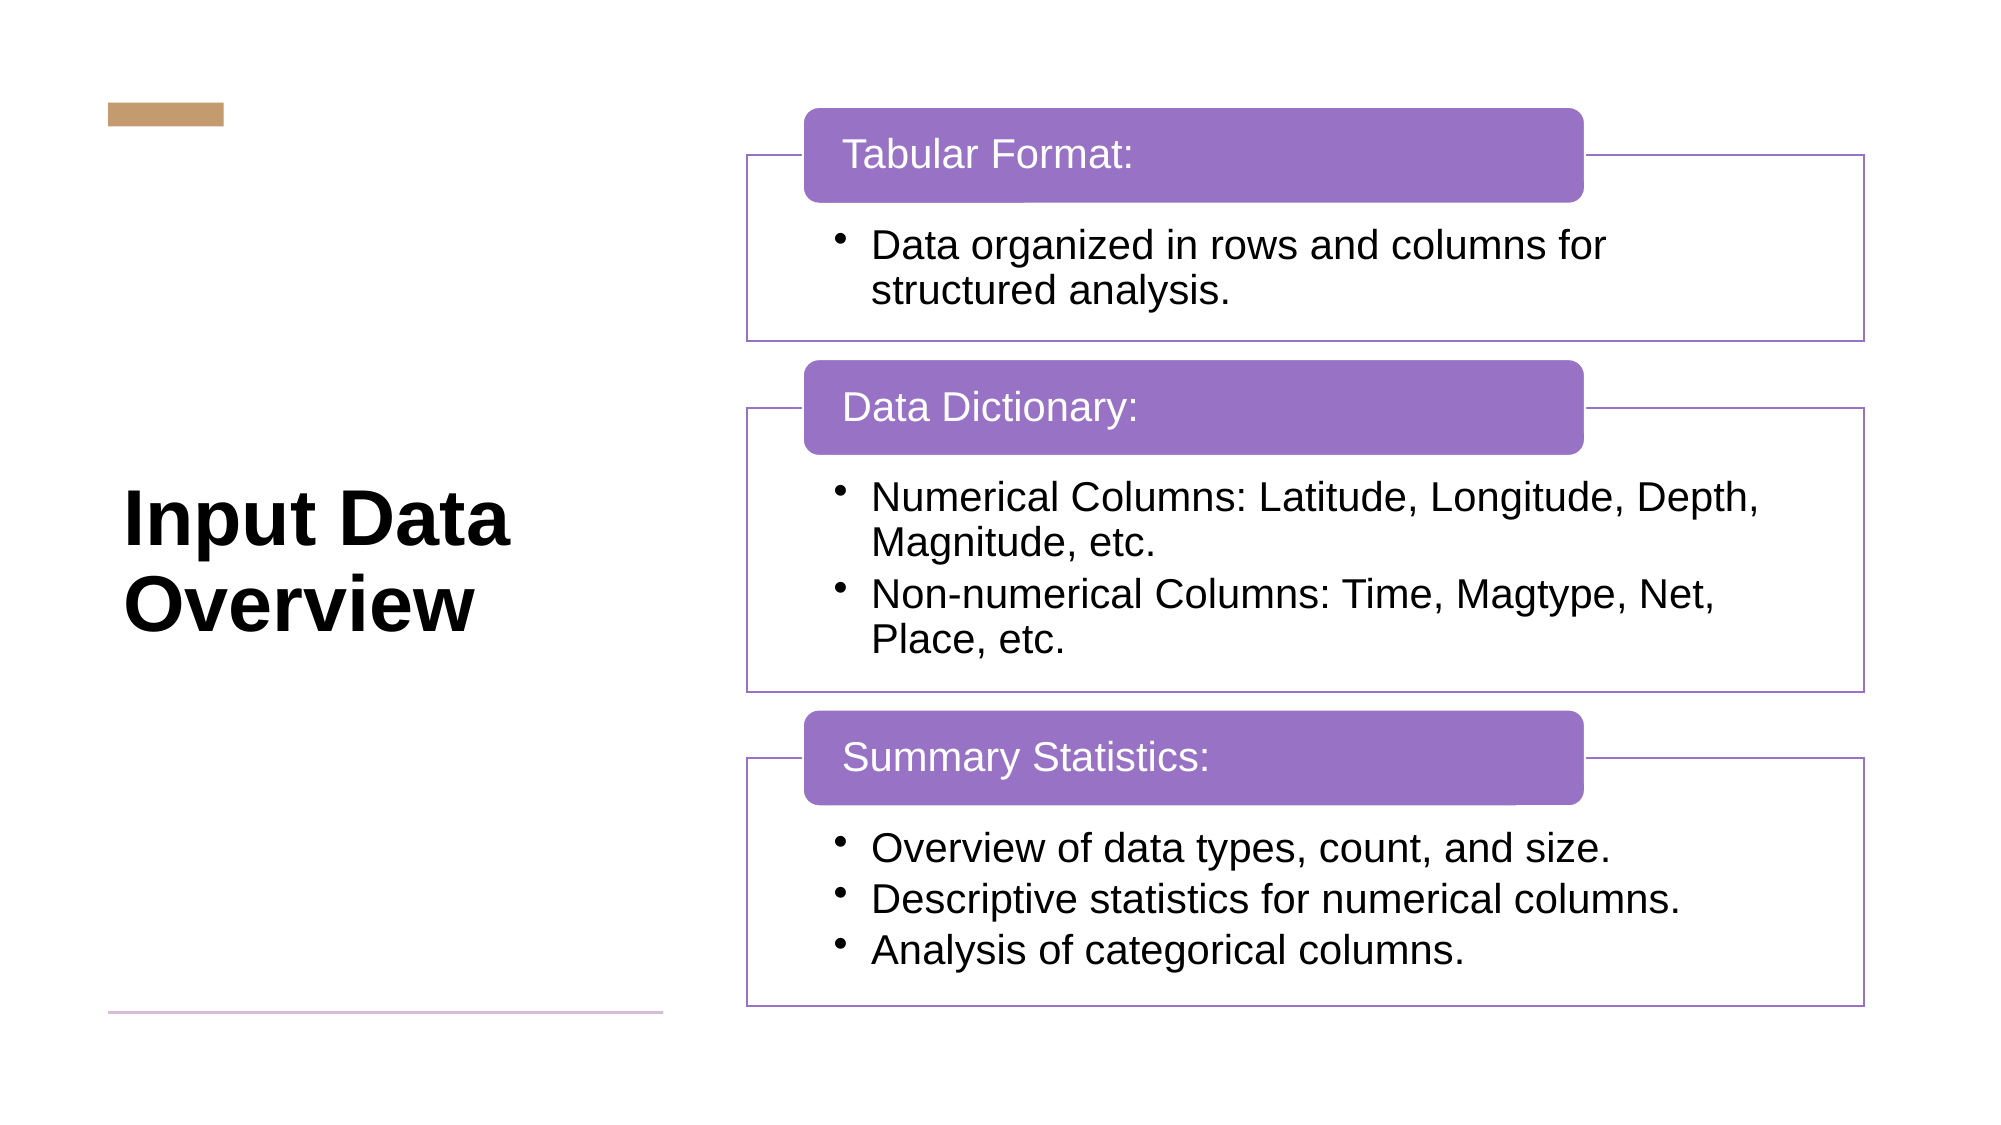

Data organized in rows and columns for structured analysis.
Tabular Format:
Numerical Columns: Latitude, Longitude, Depth, Magnitude, etc.
Non-numerical Columns: Time, Magtype, Net, Place, etc.
Data Dictionary:
Overview of data types, count, and size.
Descriptive statistics for numerical columns.
Analysis of categorical columns.
Summary Statistics:
# Input Data Overview